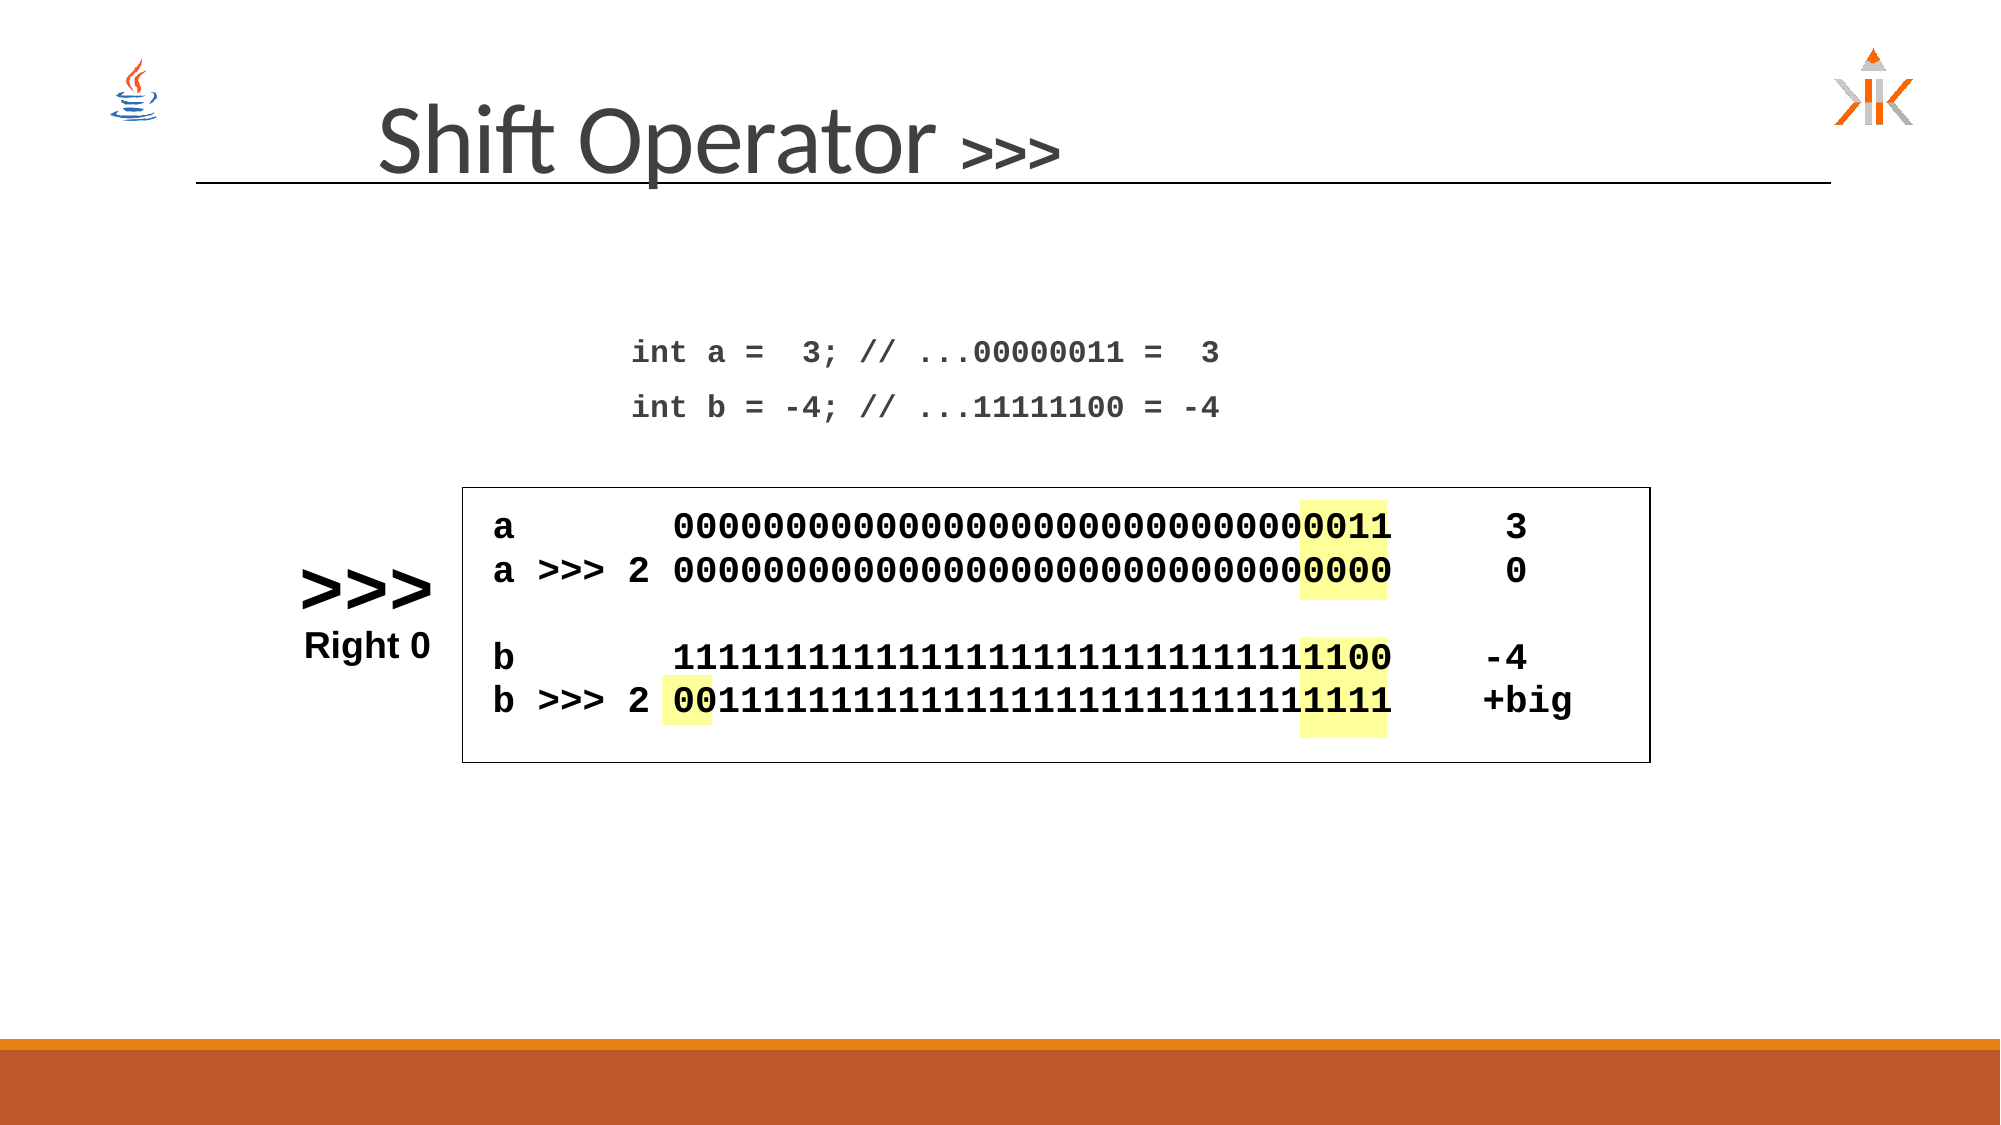

# Shift Operator >>>
int a =  3; // ...00000011 =  3
int b = -4; // ...11111100 = -4
a       00000000000000000000000000000011     3
a >>> 2 00000000000000000000000000000000     0

b       11111111111111111111111111111100    -4
b >>> 2 00111111111111111111111111111111    +big

>>>
Right 0